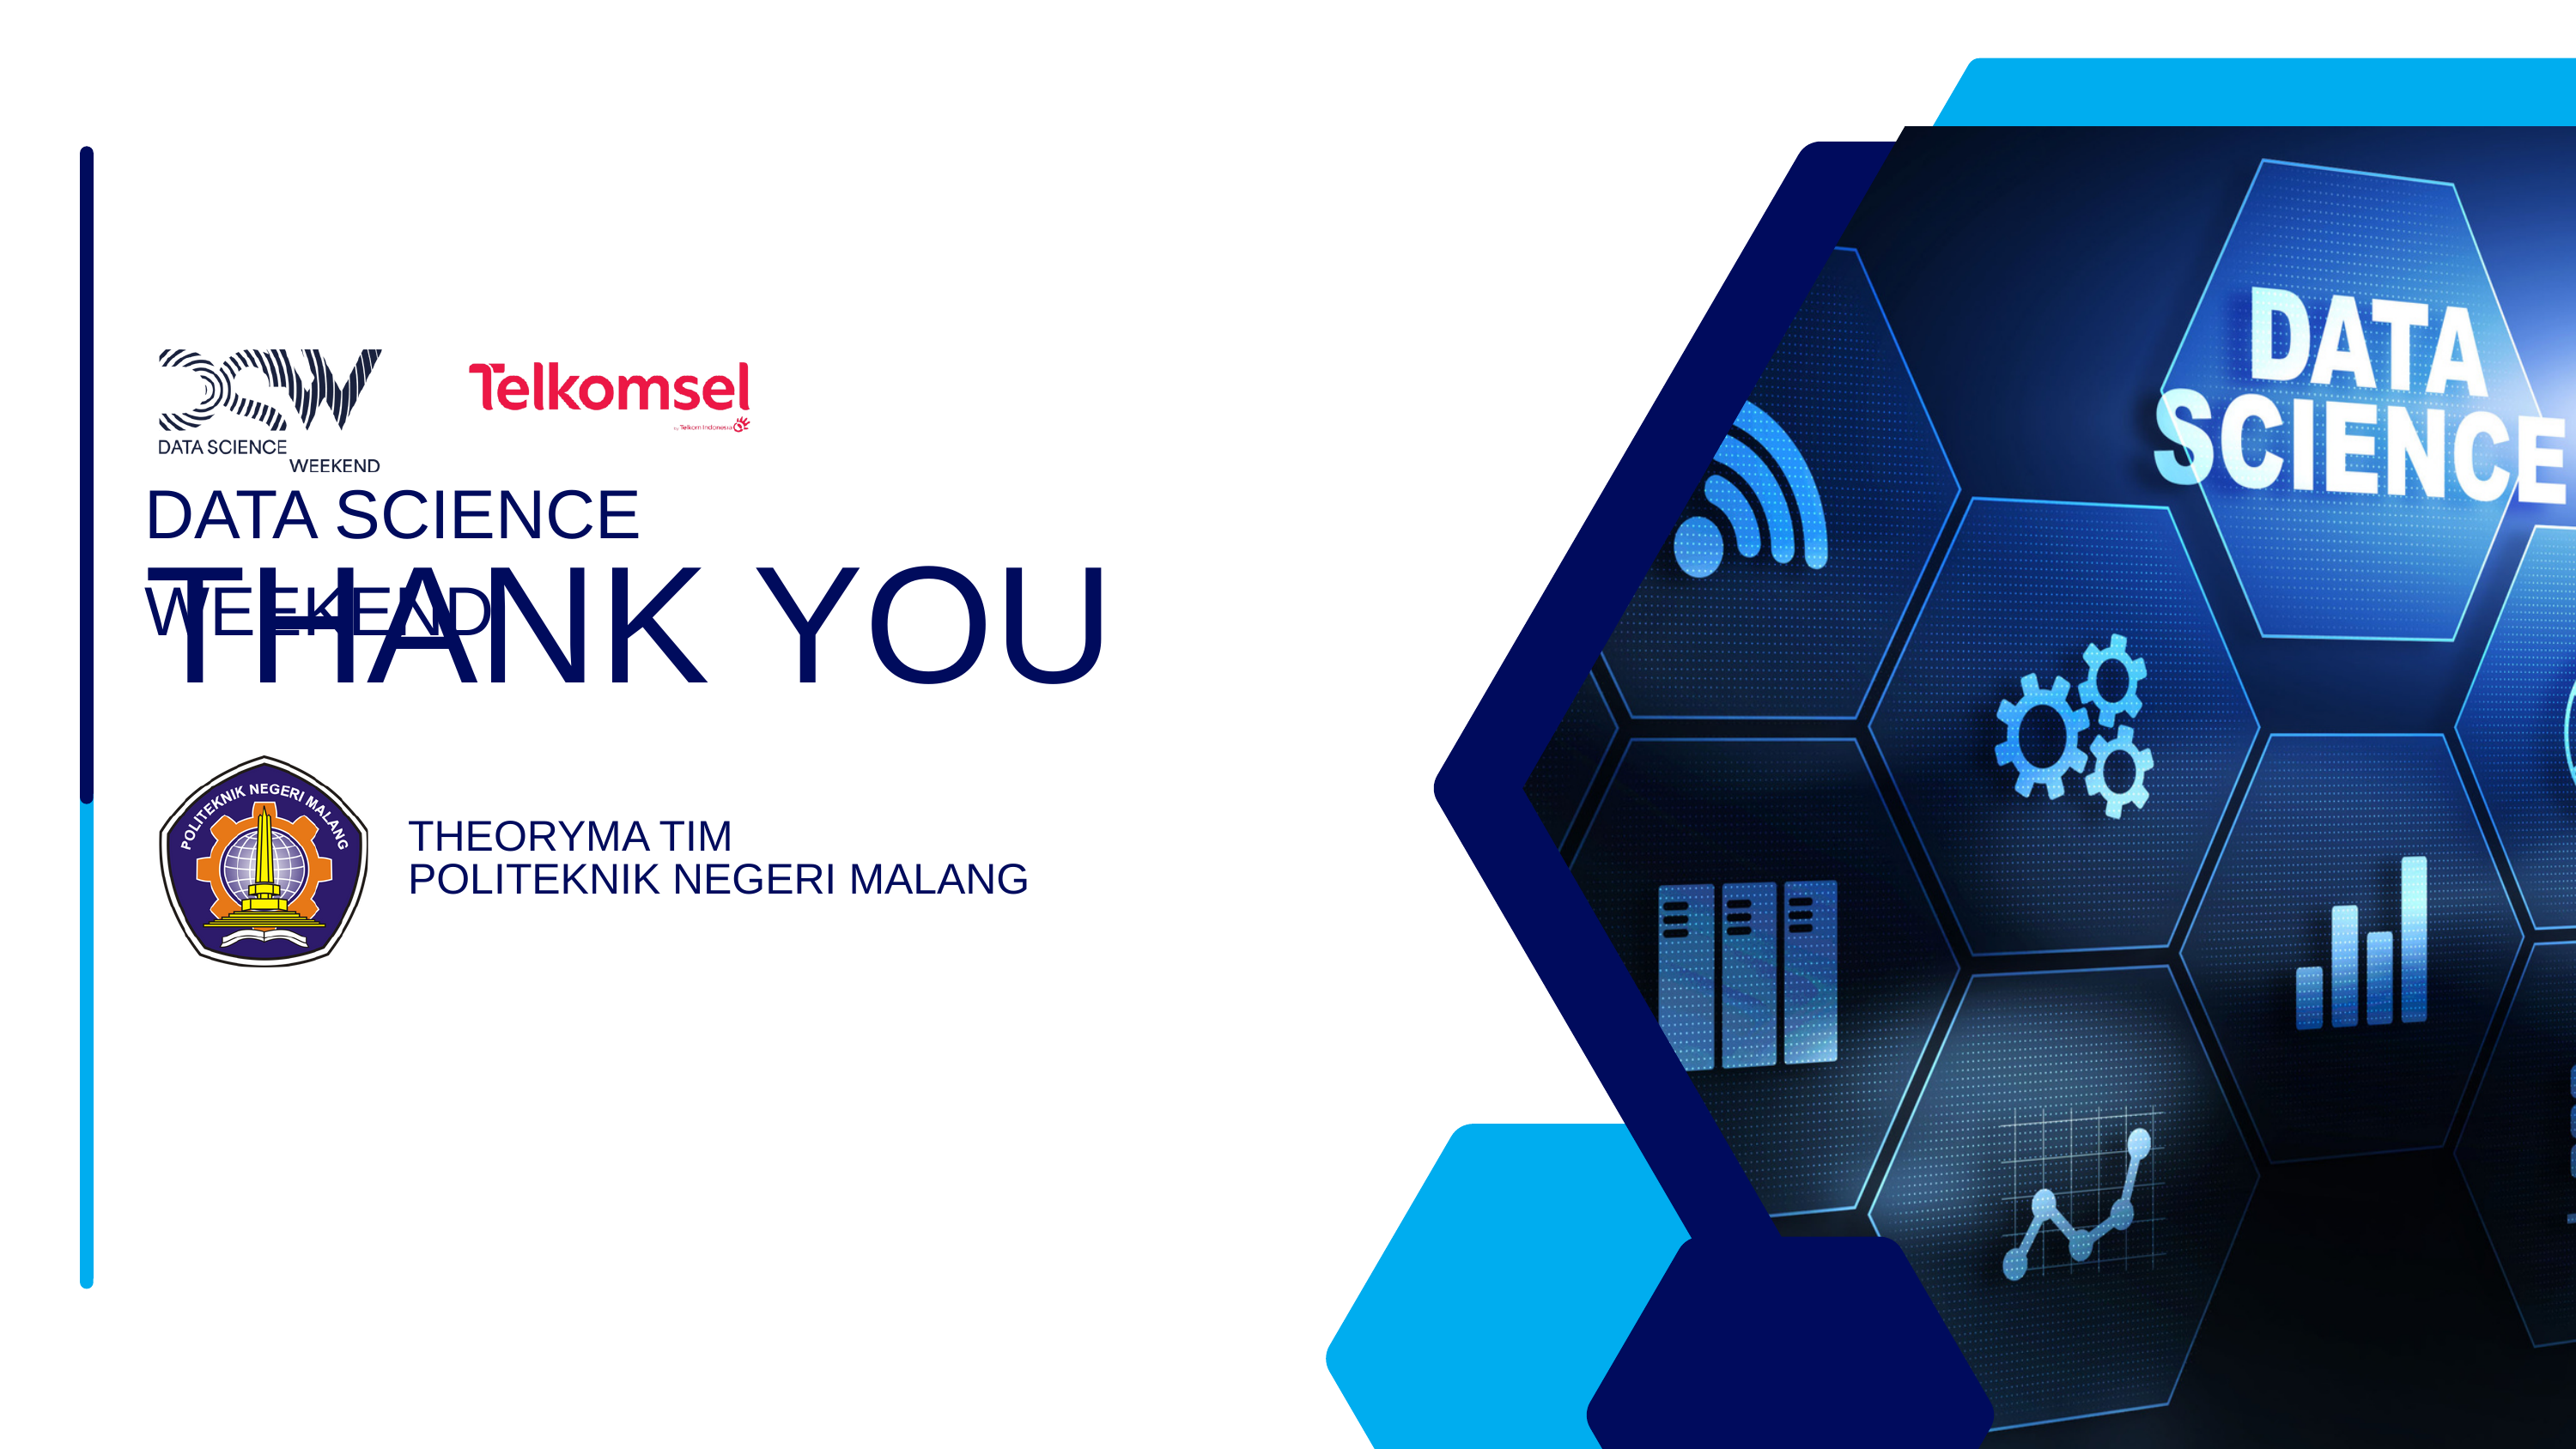

DATA SCIENCE WEEKEND

THANK YOU

THEORYMA TIM
POLITEKNIK NEGERI MALANG